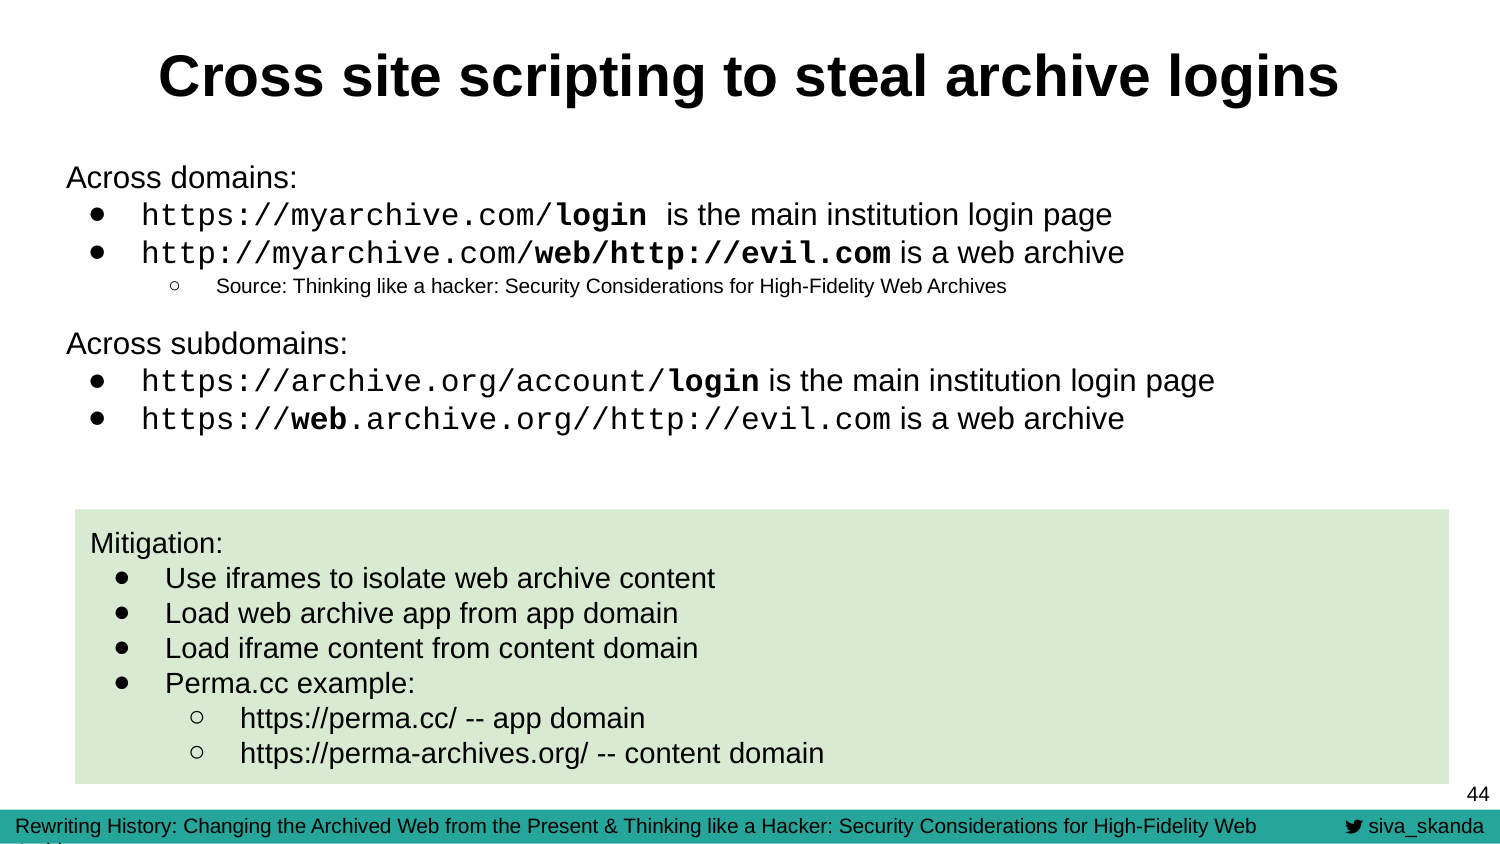

# Cross site scripting to steal archive logins

Across domains:
https://myarchive.com/login is the main institution login page
http://myarchive.com/web/http://evil.com is a web archive
Source: Thinking like a hacker: Security Considerations for High-Fidelity Web Archives
Across subdomains:
https://archive.org/account/login is the main institution login page
https://web.archive.org//http://evil.com is a web archive

Mitigation:
Use iframes to isolate web archive content
Load web archive app from app domain
Load iframe content from content domain
Perma.cc example:
https://perma.cc/ -- app domain
https://perma-archives.org/ -- content domain
44